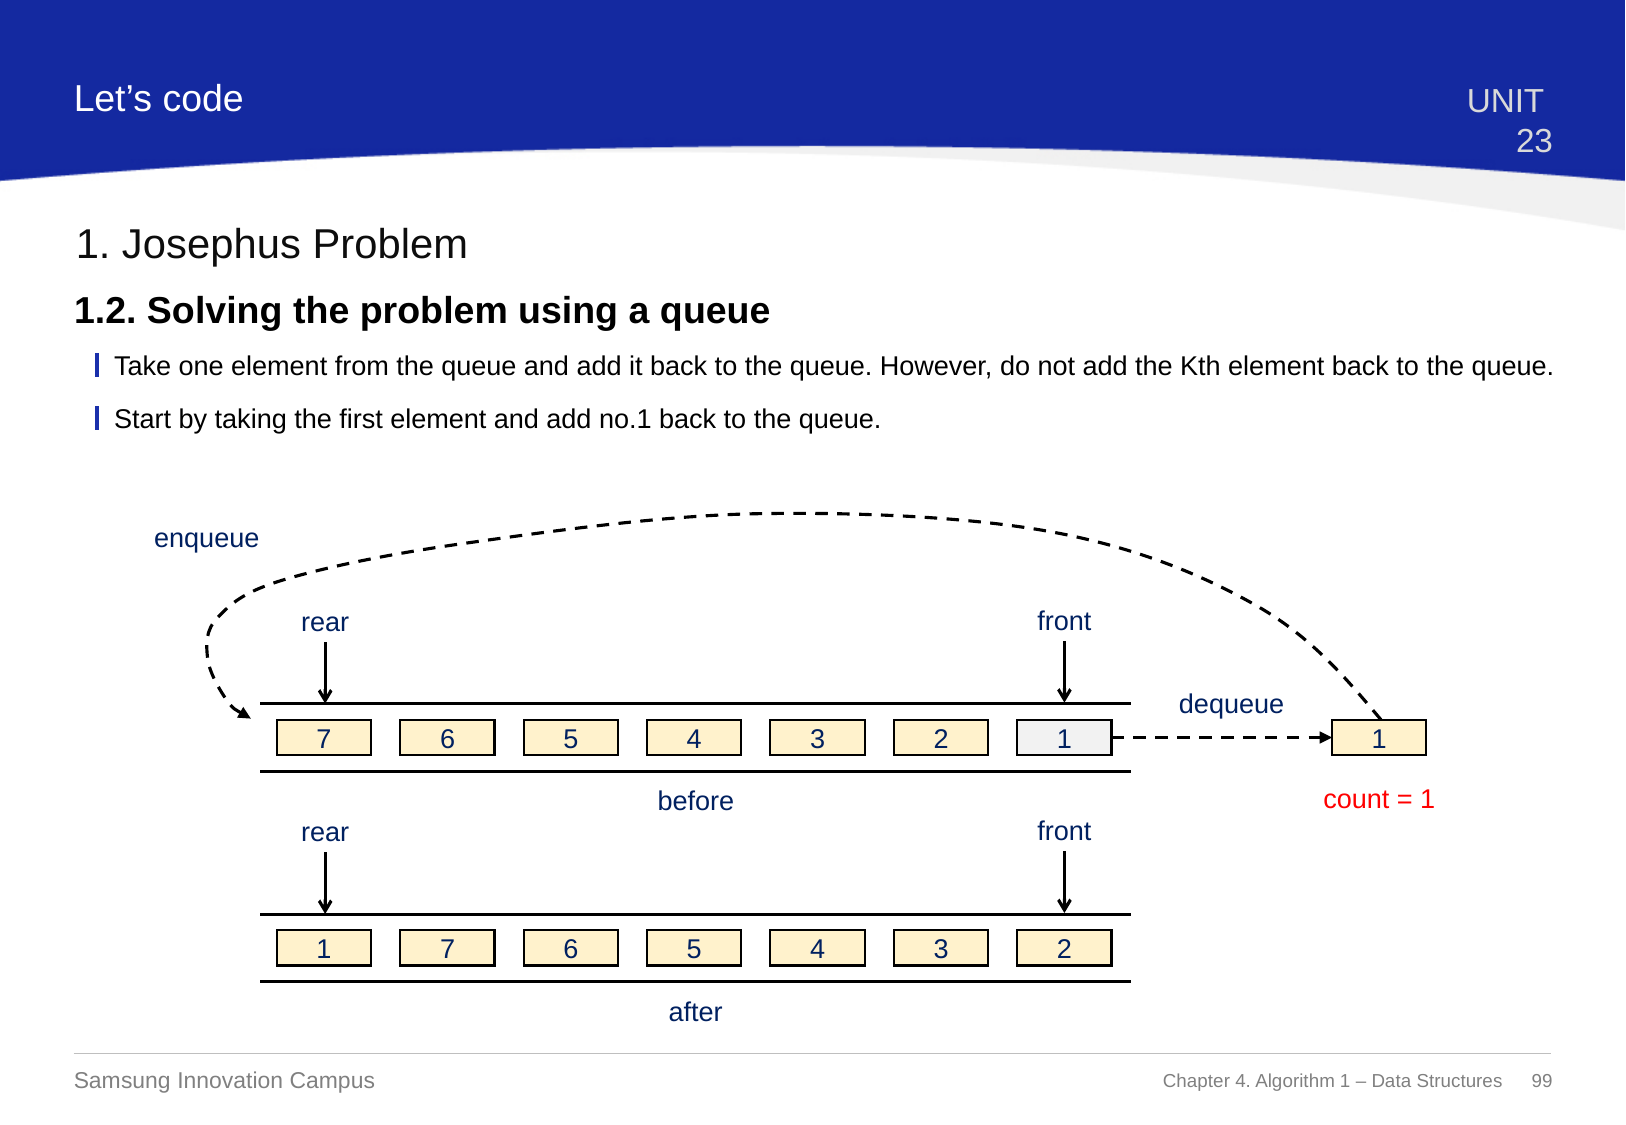

Let’s code
UNIT  23
1. Josephus Problem
1.2. Solving the problem using a queue
Take one element from the queue and add it back to the queue. However, do not add the Kth element back to the queue.
Start by taking the first element and add no.1 back to the queue.
enqueue

front
rear
dequeue

1
1
2
3
4
5
6
7
count = 1
before
front
rear
2
3
4
5
6
7
1
after